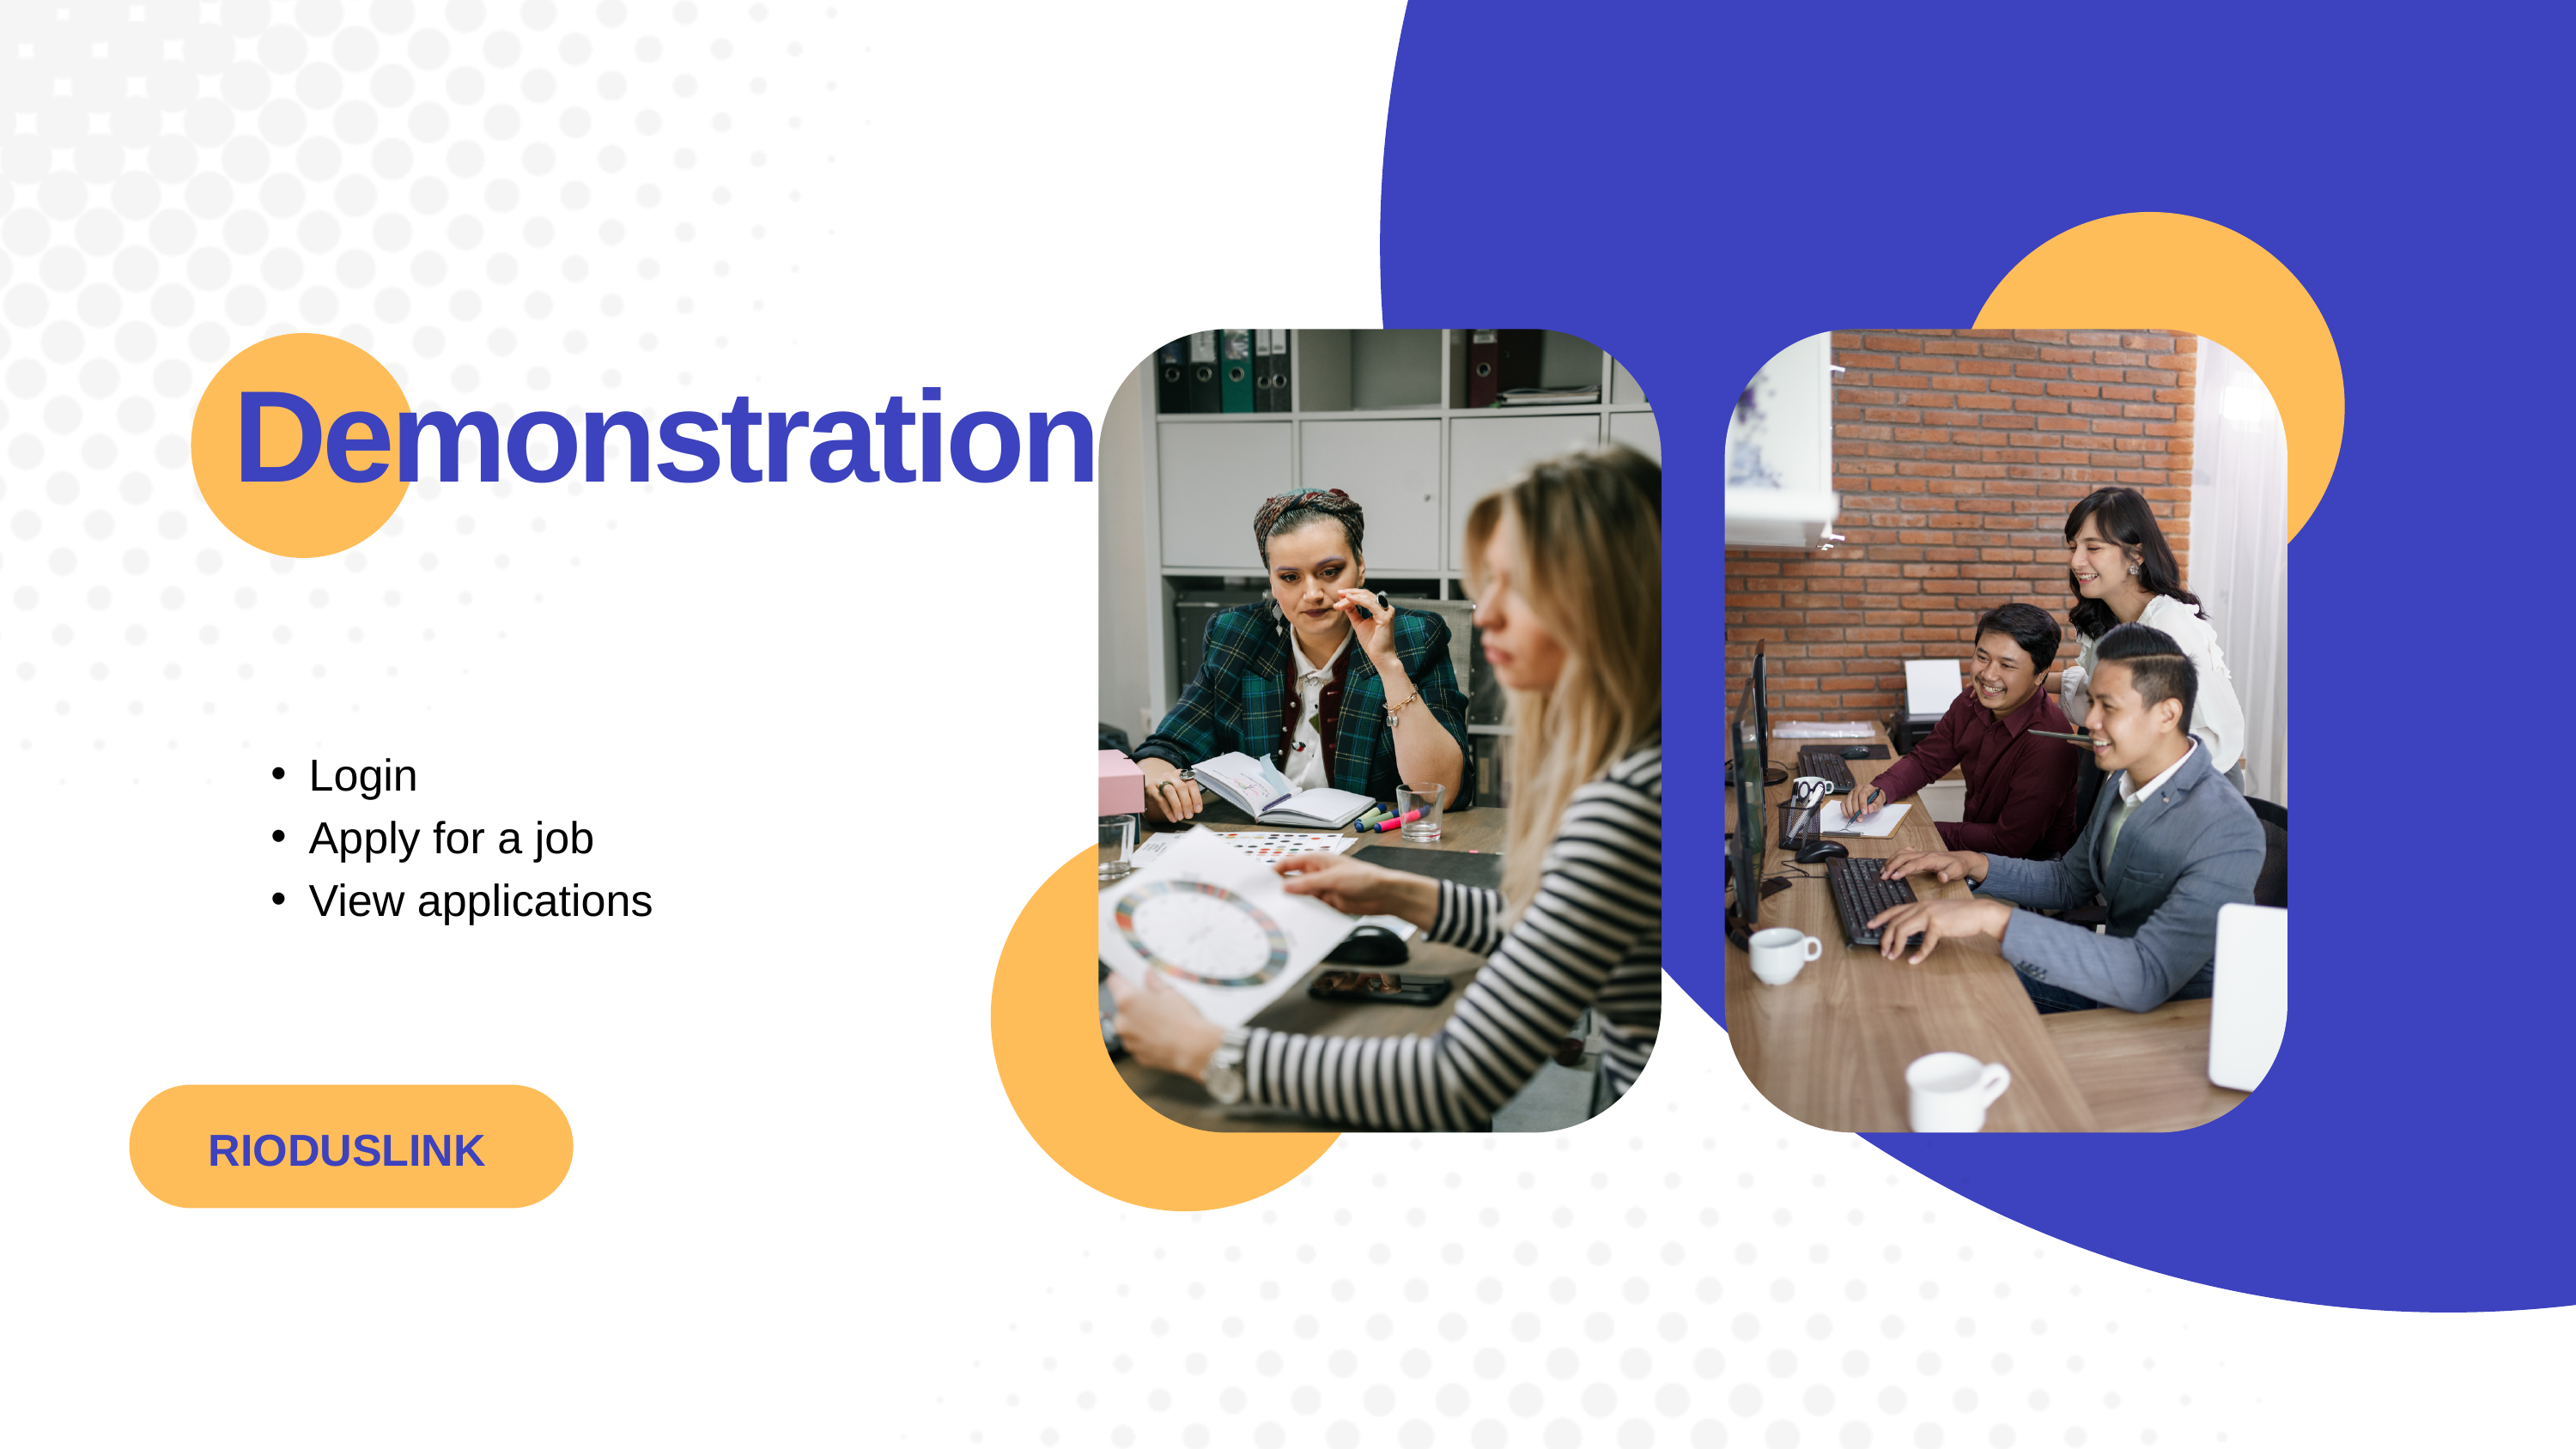

Demonstration
Login
Apply for a job
View applications

RIODUSLINK